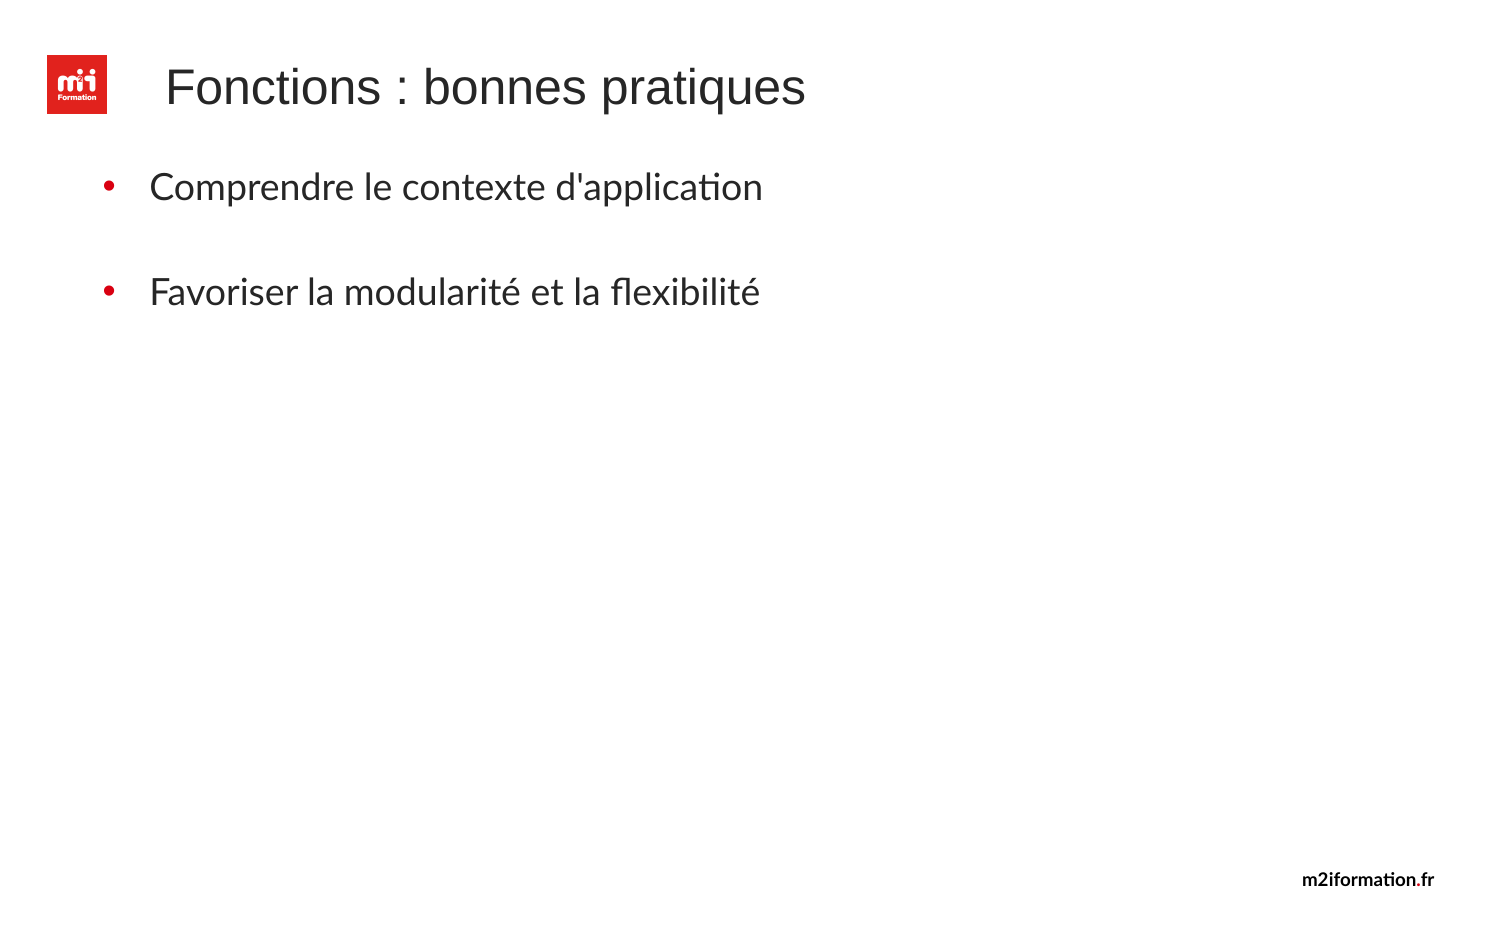

# Fonctions : bonnes pratiques
Comprendre le contexte d'application

Favoriser la modularité et la flexibilité